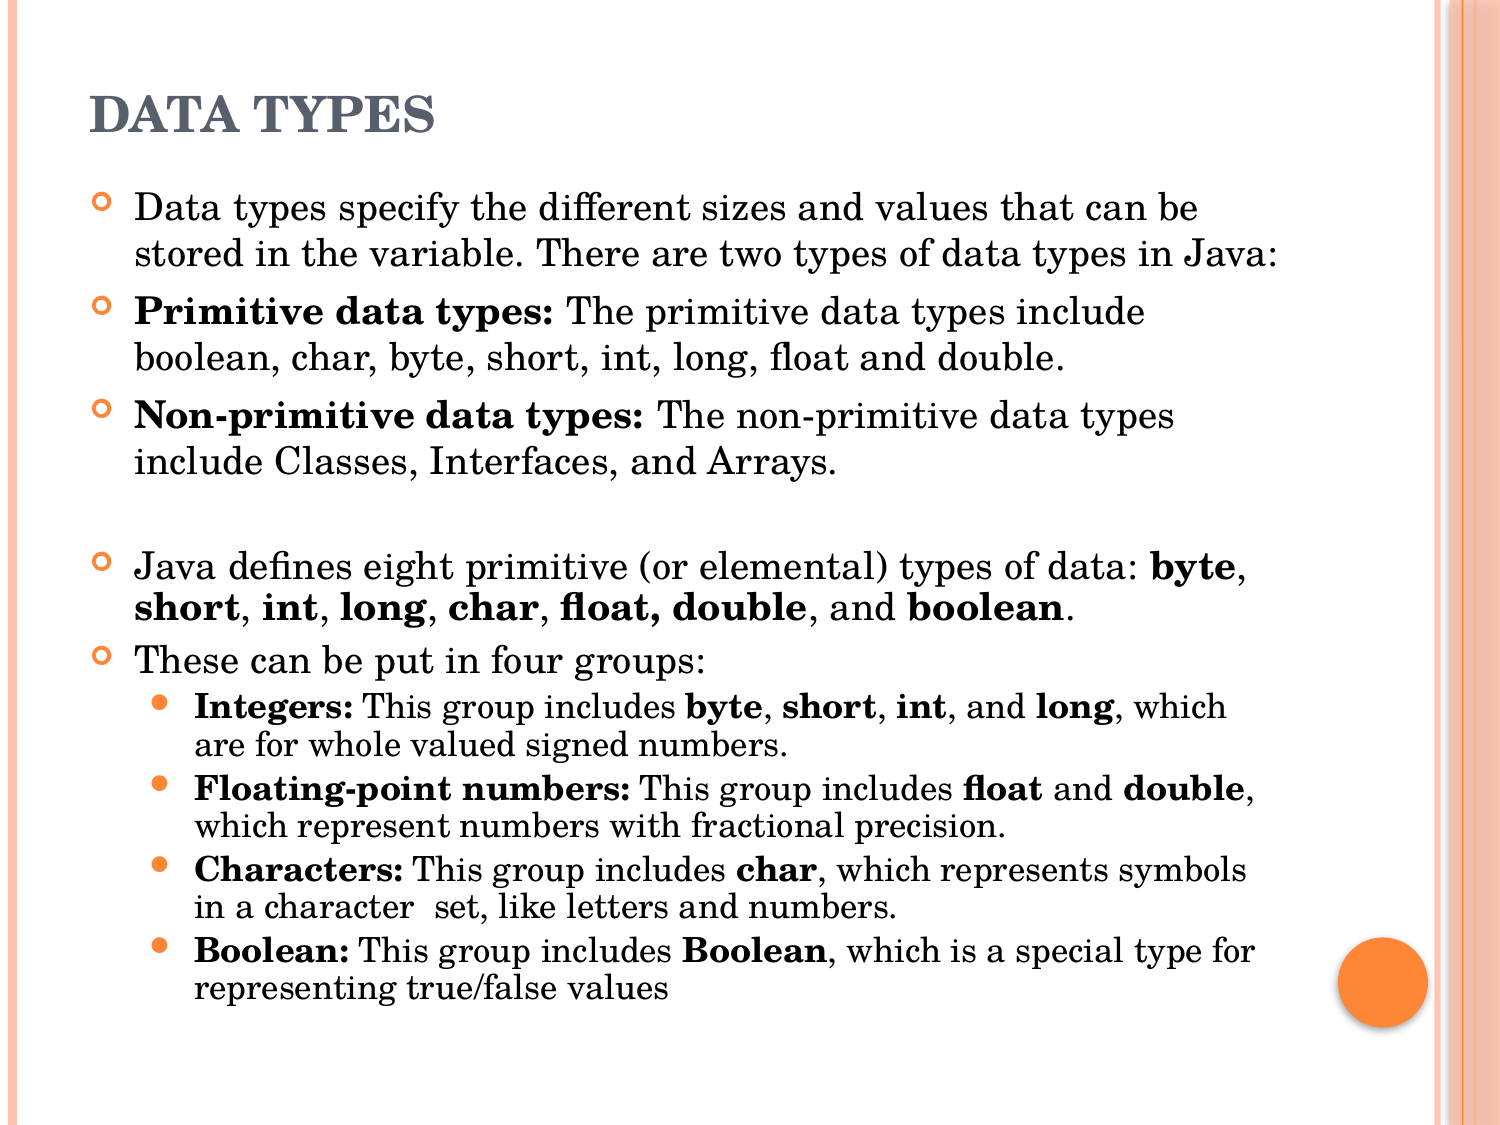

# Data Types
Data types specify the different sizes and values that can be stored in the variable. There are two types of data types in Java:
Primitive data types: The primitive data types include boolean, char, byte, short, int, long, float and double.
Non-primitive data types: The non-primitive data types include Classes, Interfaces, and Arrays.

Java defines eight primitive (or elemental) types of data: byte, short, int, long, char, float, double, and boolean.
These can be put in four groups:
Integers: This group includes byte, short, int, and long, which are for whole valued signed numbers.
Floating-point numbers: This group includes float and double, which represent numbers with fractional precision.
Characters: This group includes char, which represents symbols in a character  set, like letters and numbers.
Boolean: This group includes Boolean, which is a special type for representing true/false values